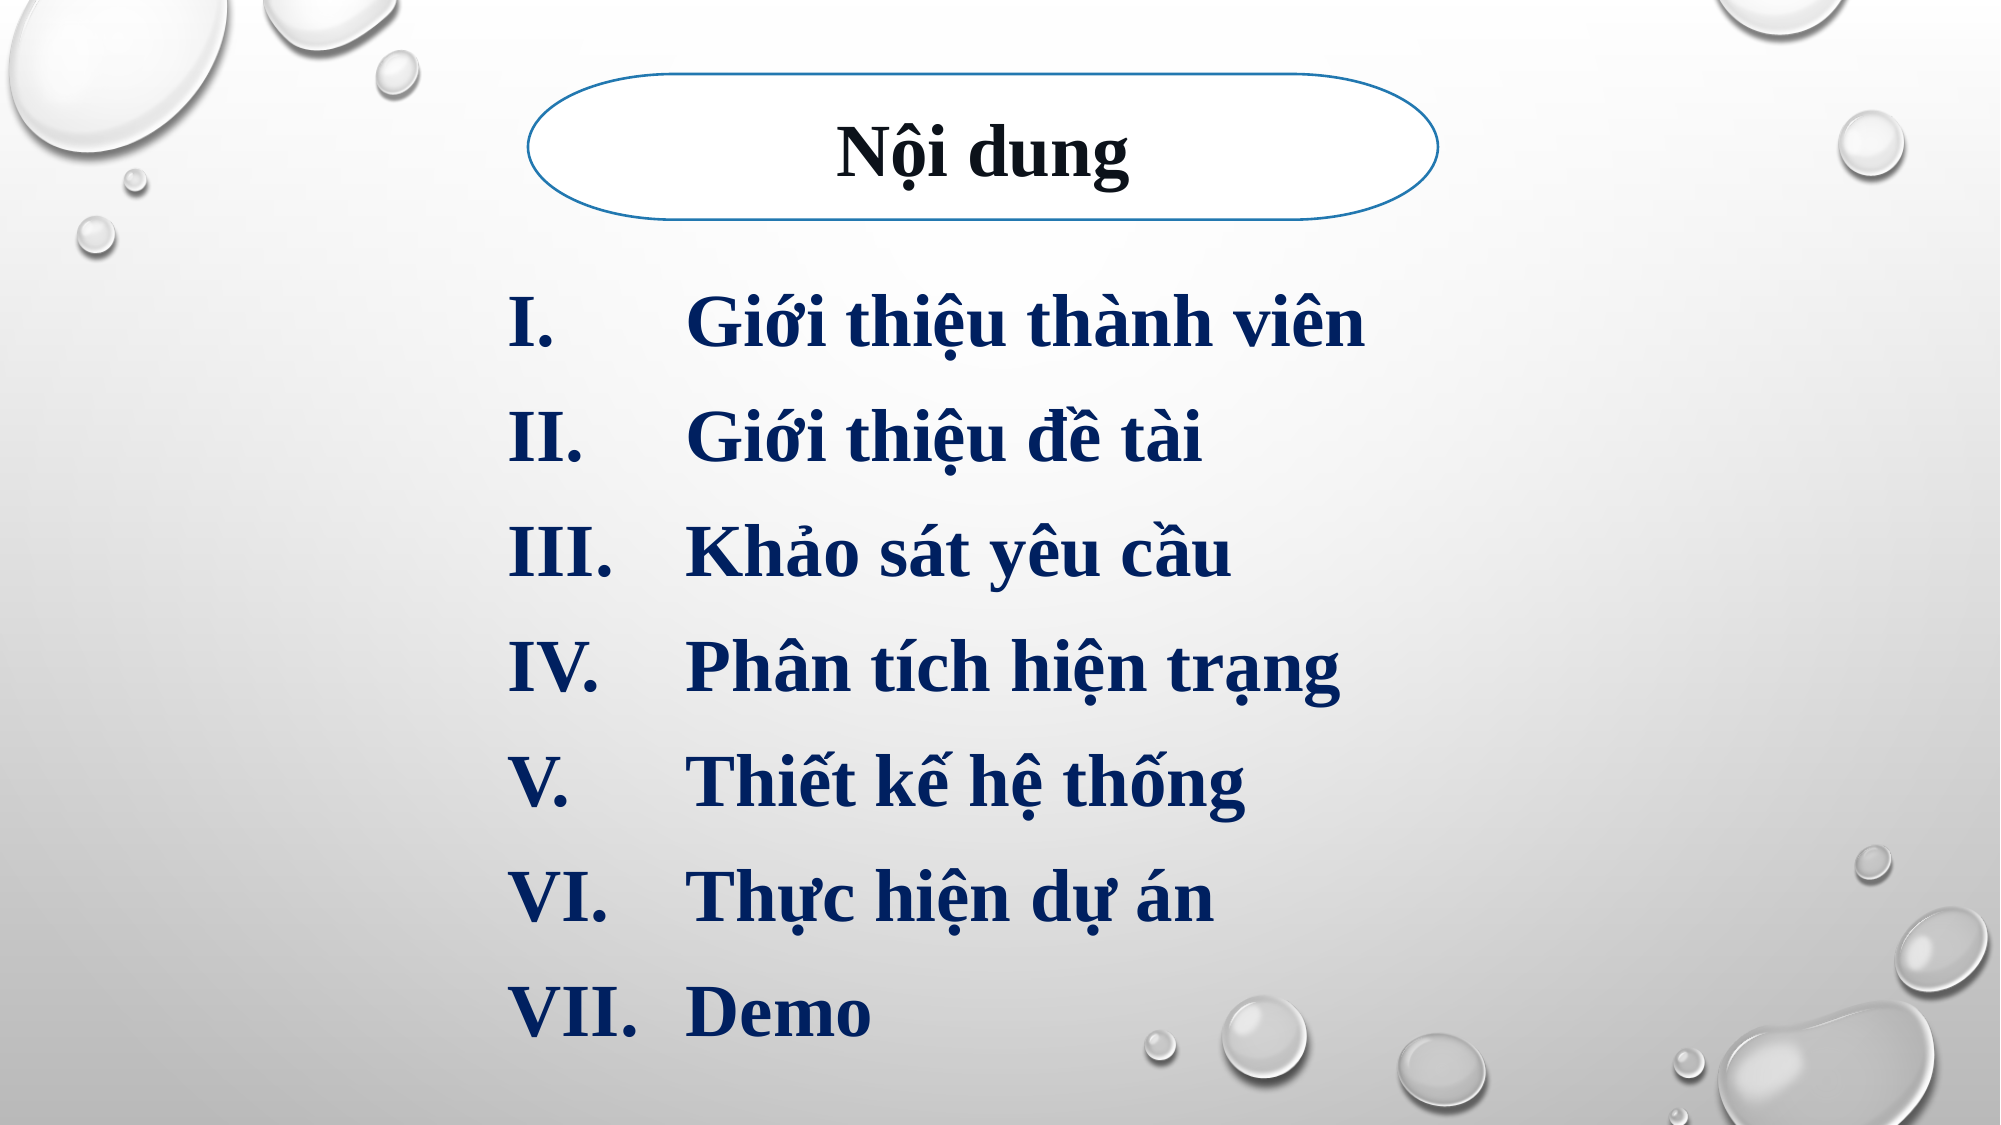

Nội dung
  Giới thiệu thành viên
  Giới thiệu đề tài
  Khảo sát yêu cầu
  Phân tích hiện trạng
  Thiết kế hệ thống
  Thực hiện dự án
  Demo